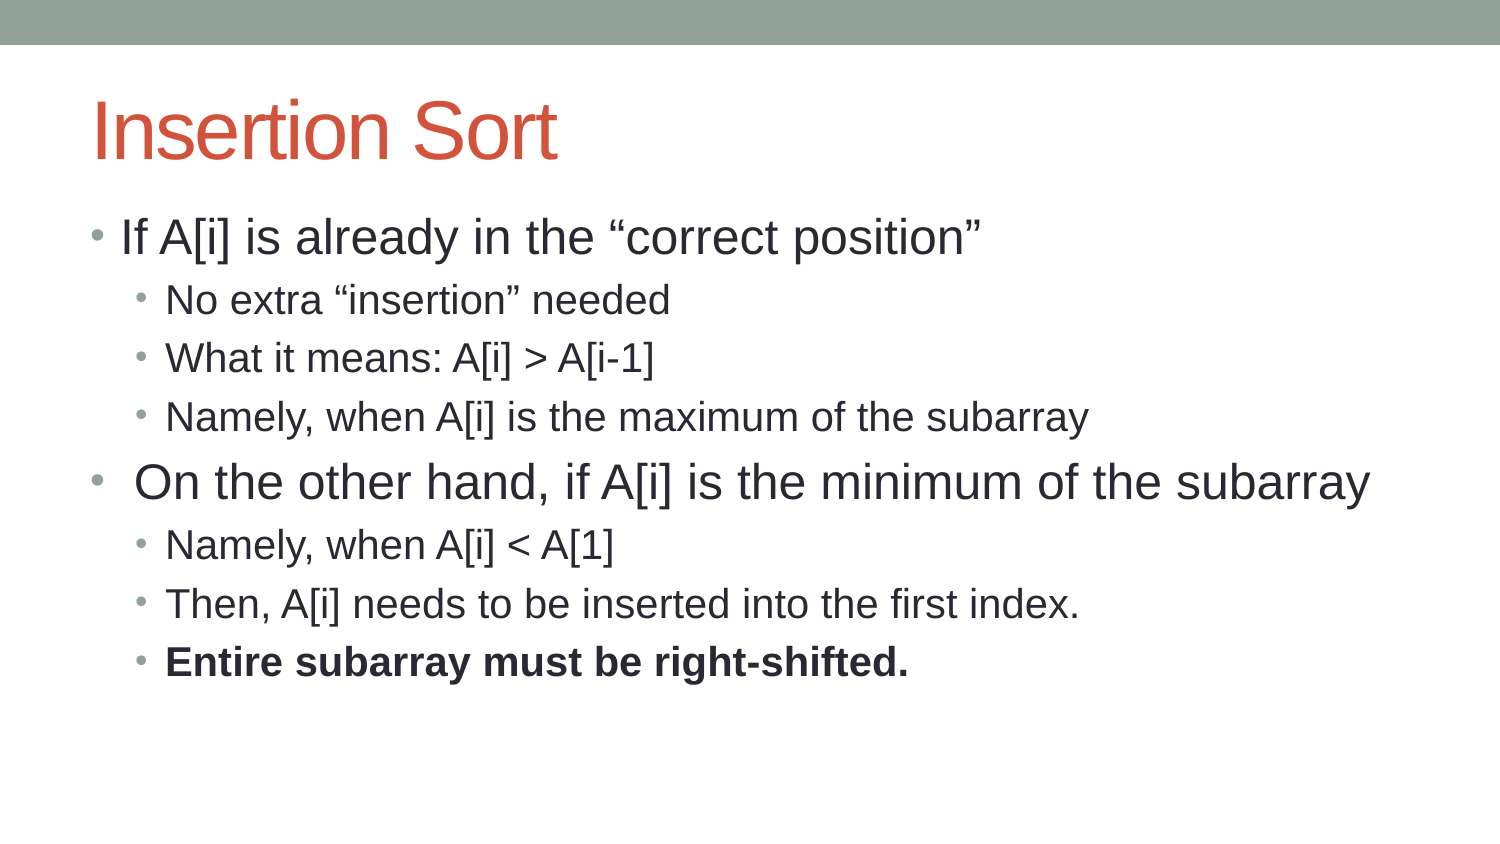

# Insertion Sort
If A[i] is already in the “correct position”
No extra “insertion” needed
What it means: A[i] > A[i-1]
Namely, when A[i] is the maximum of the subarray
 On the other hand, if A[i] is the minimum of the subarray
Namely, when A[i] < A[1]
Then, A[i] needs to be inserted into the first index.
Entire subarray must be right-shifted.